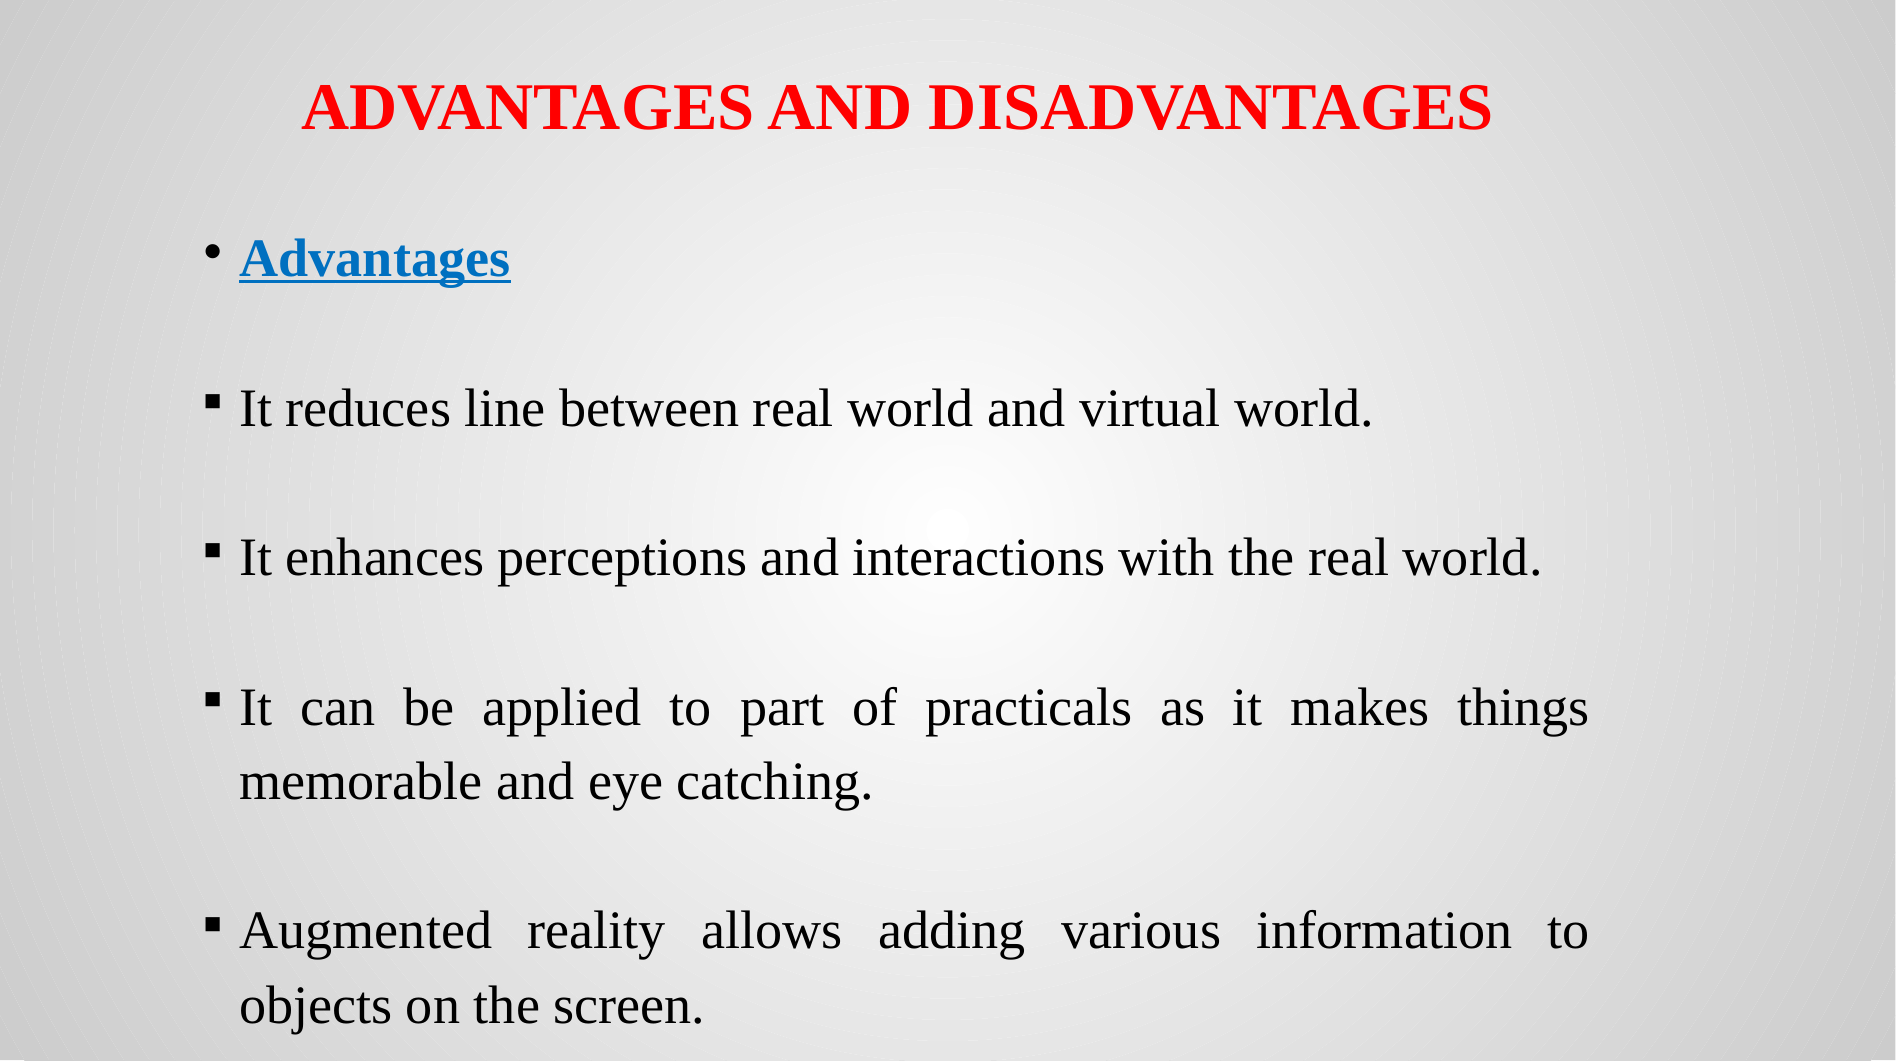

ADVANTAGES AND DISADVANTAGES

Advantages

It reduces line between real world and virtual world.

It enhances perceptions and interactions with the real world.

It can be applied to part of practicals as it makes things memorable and eye catching.

Augmented reality allows adding various information to objects on the screen.